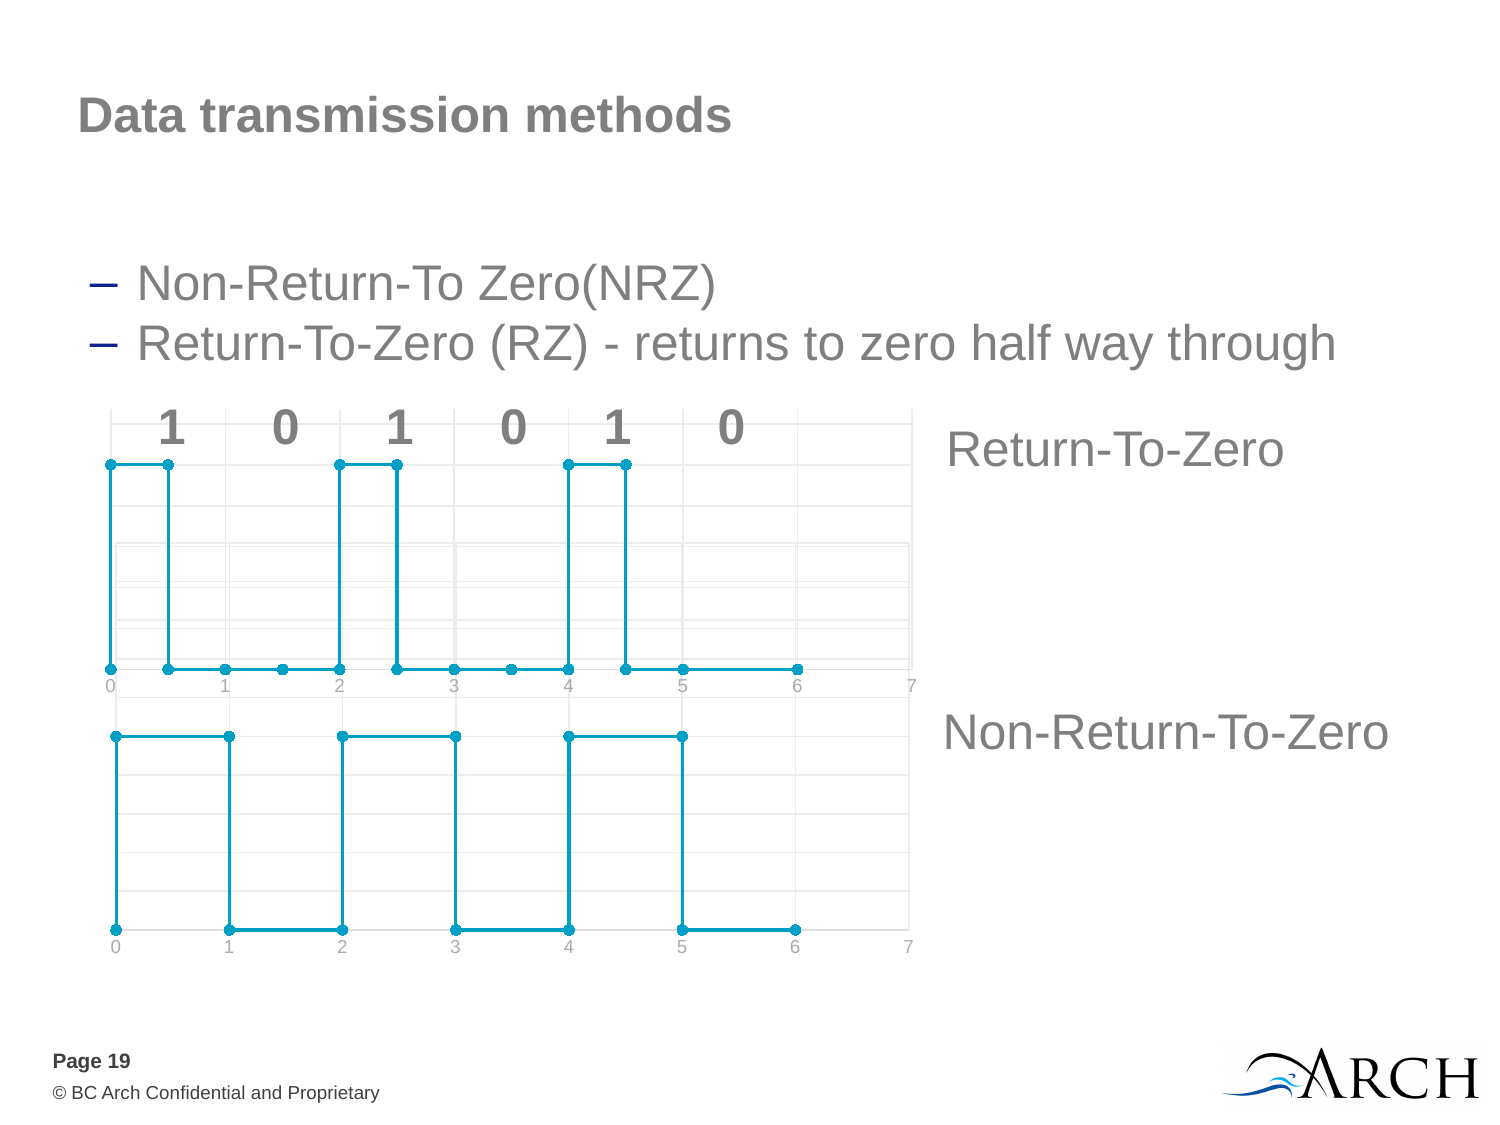

# Data transmission methods
Non-Return-To Zero(NRZ)
Return-To-Zero (RZ) - returns to zero half way through

### Chart

| Category |  | Voltage |
|---|---|---|
1
0
1
0
1
0
Return-To-Zero

### Chart

| Category |  | Voltage |
|---|---|---|
Non-Return-To-Zero